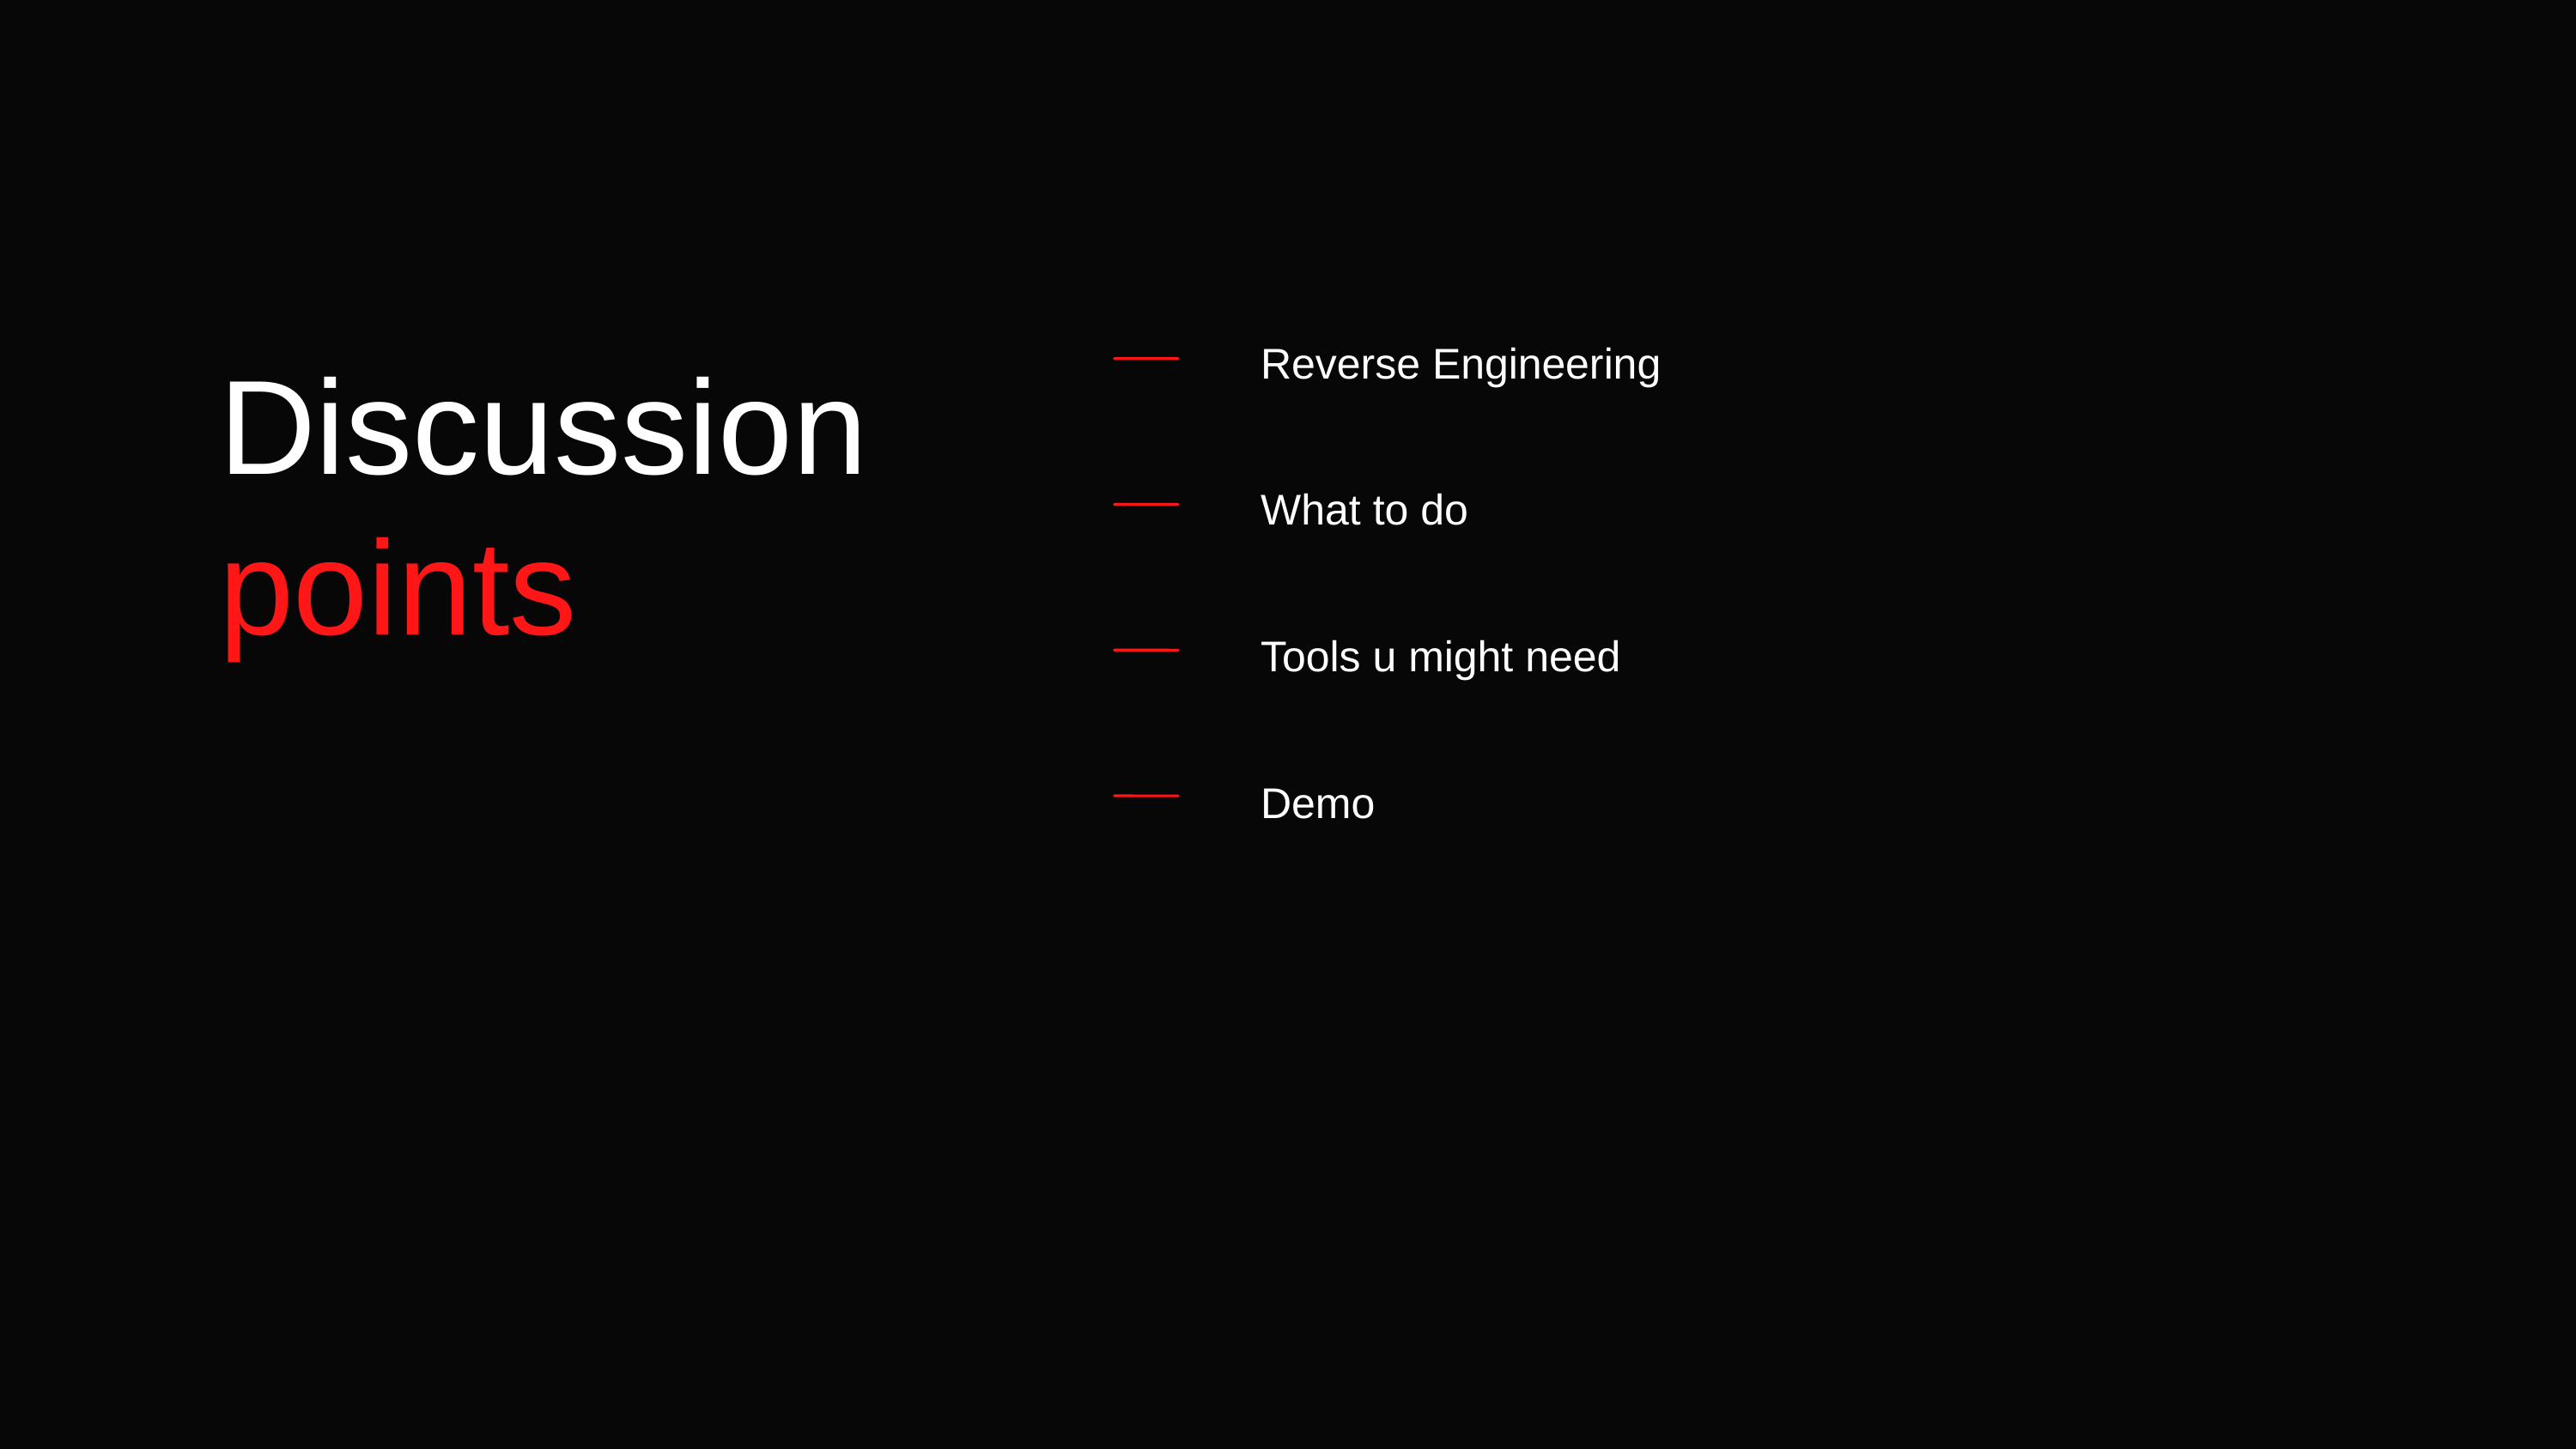

| Reverse Engineering |
| --- |
| What to do |
| Tools u might need |
| Demo |
|  |
|  |
Discussion points